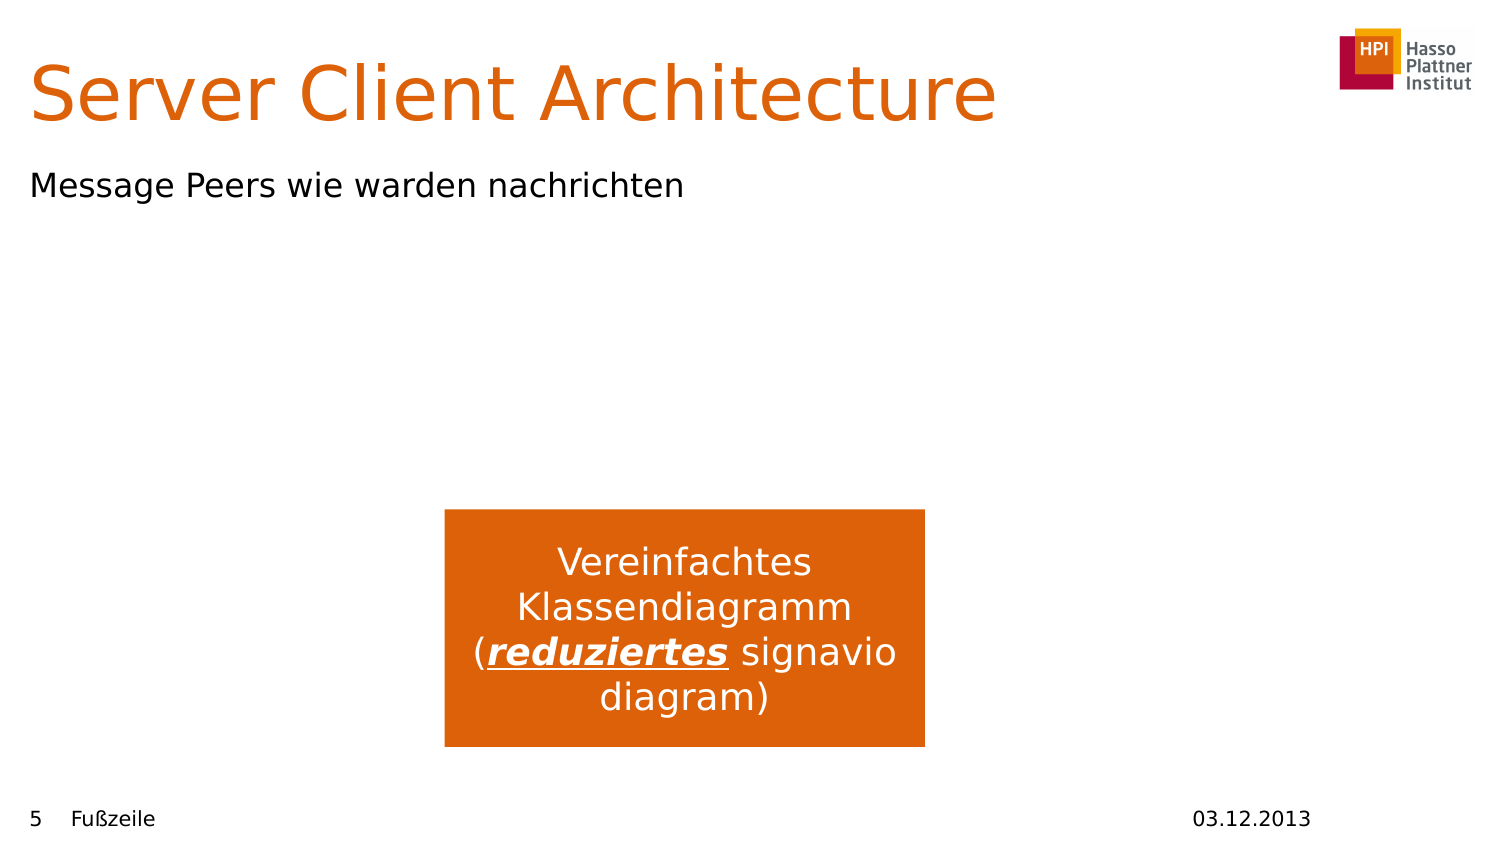

# Server Client Architecture
Message Peers wie warden nachrichten
Vereinfachtes Klassendiagramm
(reduziertes signavio diagram)
5
Fußzeile
03.12.2013